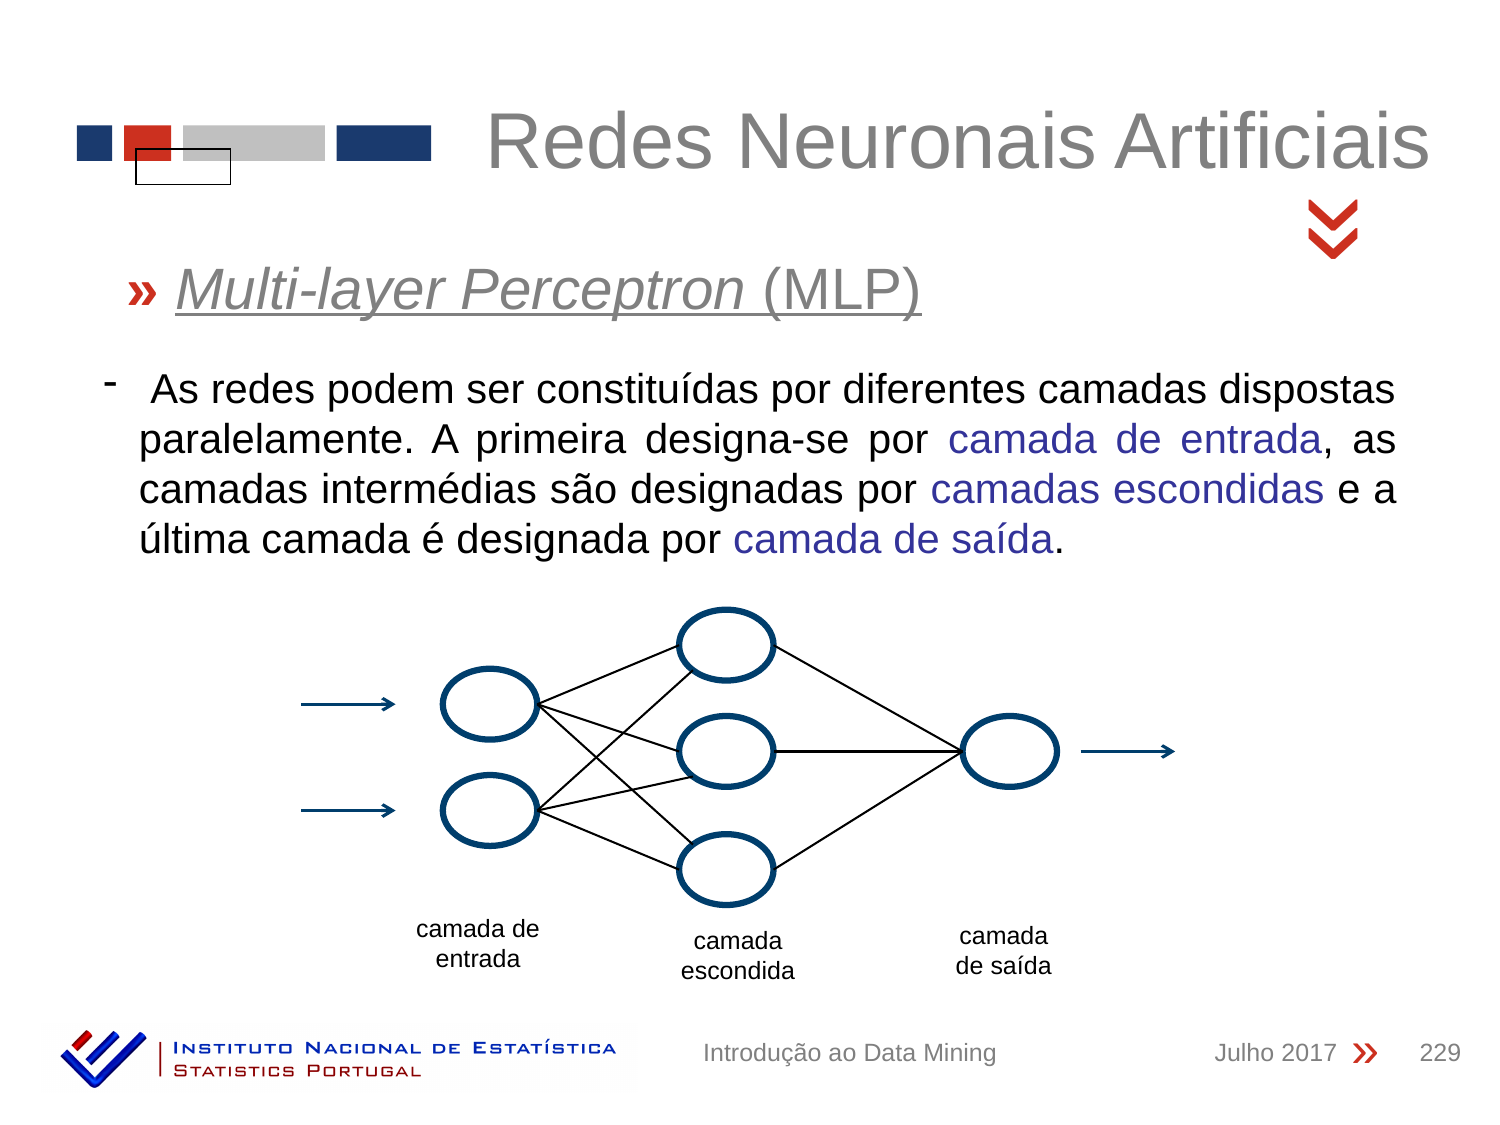

Redes Neuronais Artificiais
«
» Multi-layer Perceptron (MLP)
 As redes podem ser constituídas por diferentes camadas dispostas paralelamente. A primeira designa-se por camada de entrada, as camadas intermédias são designadas por camadas escondidas e a última camada é designada por camada de saída.

camada de entrada
camada de saída
camada escondida
Introdução ao Data Mining
Julho 2017
229
«